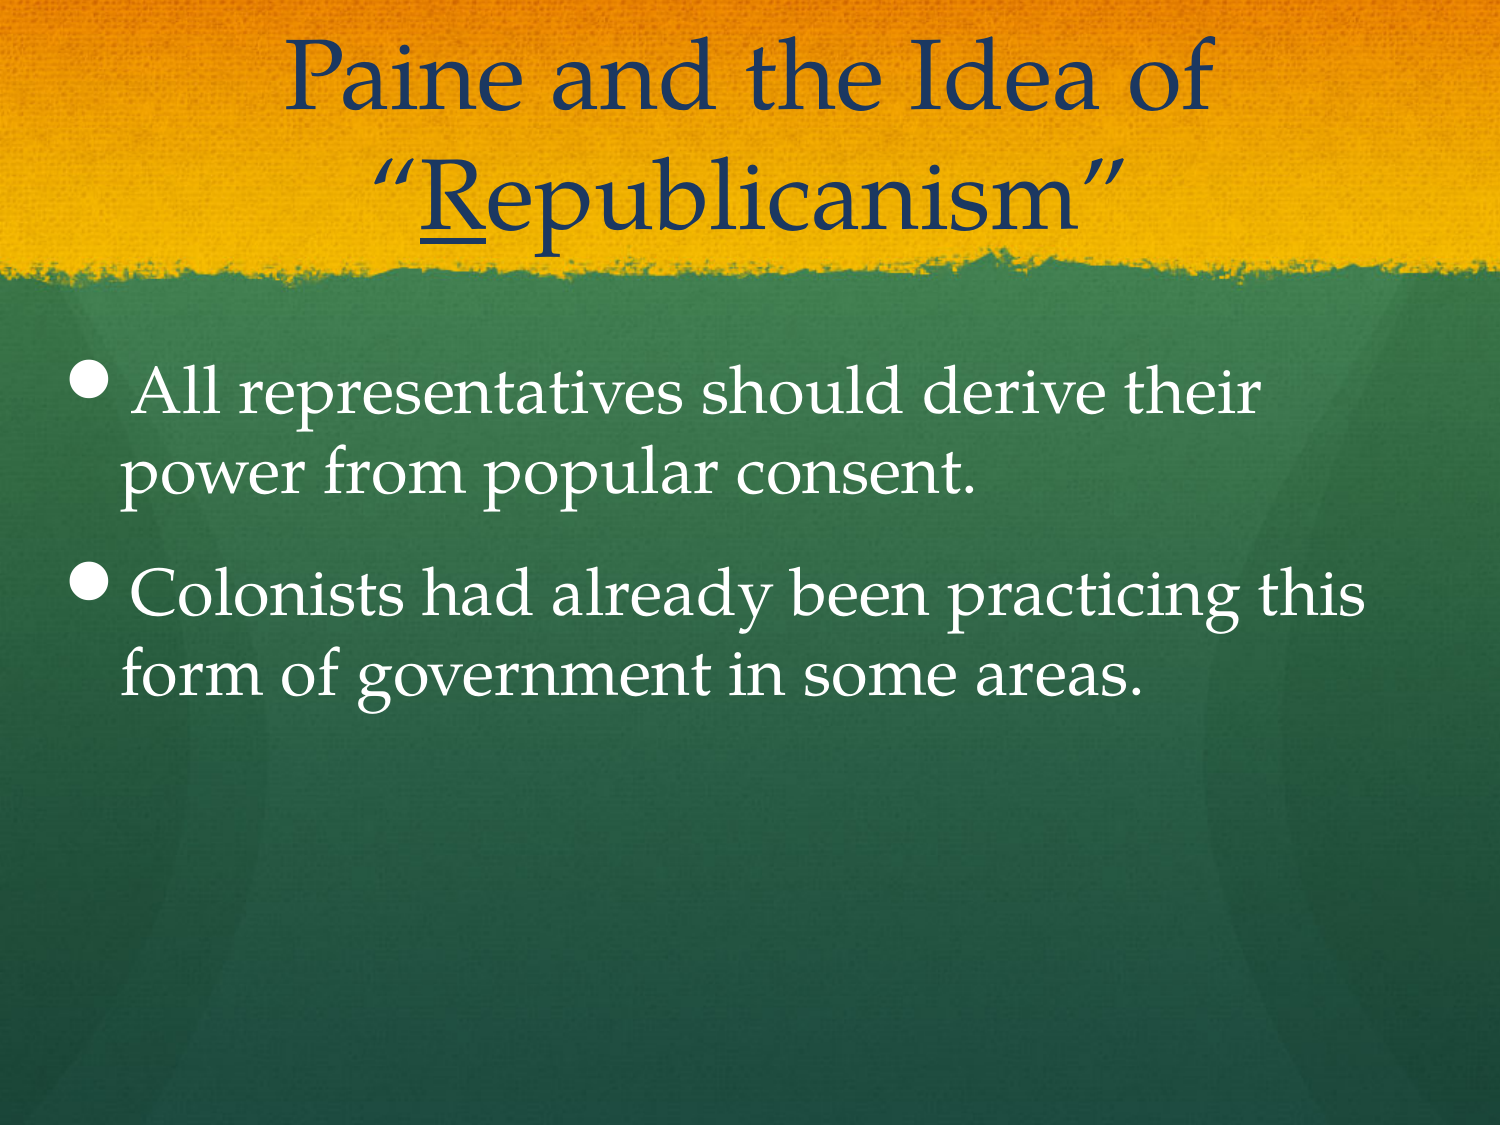

# Paine and the Idea of “Republicanism”
All representatives should derive their power from popular consent.
Colonists had already been practicing this form of government in some areas.